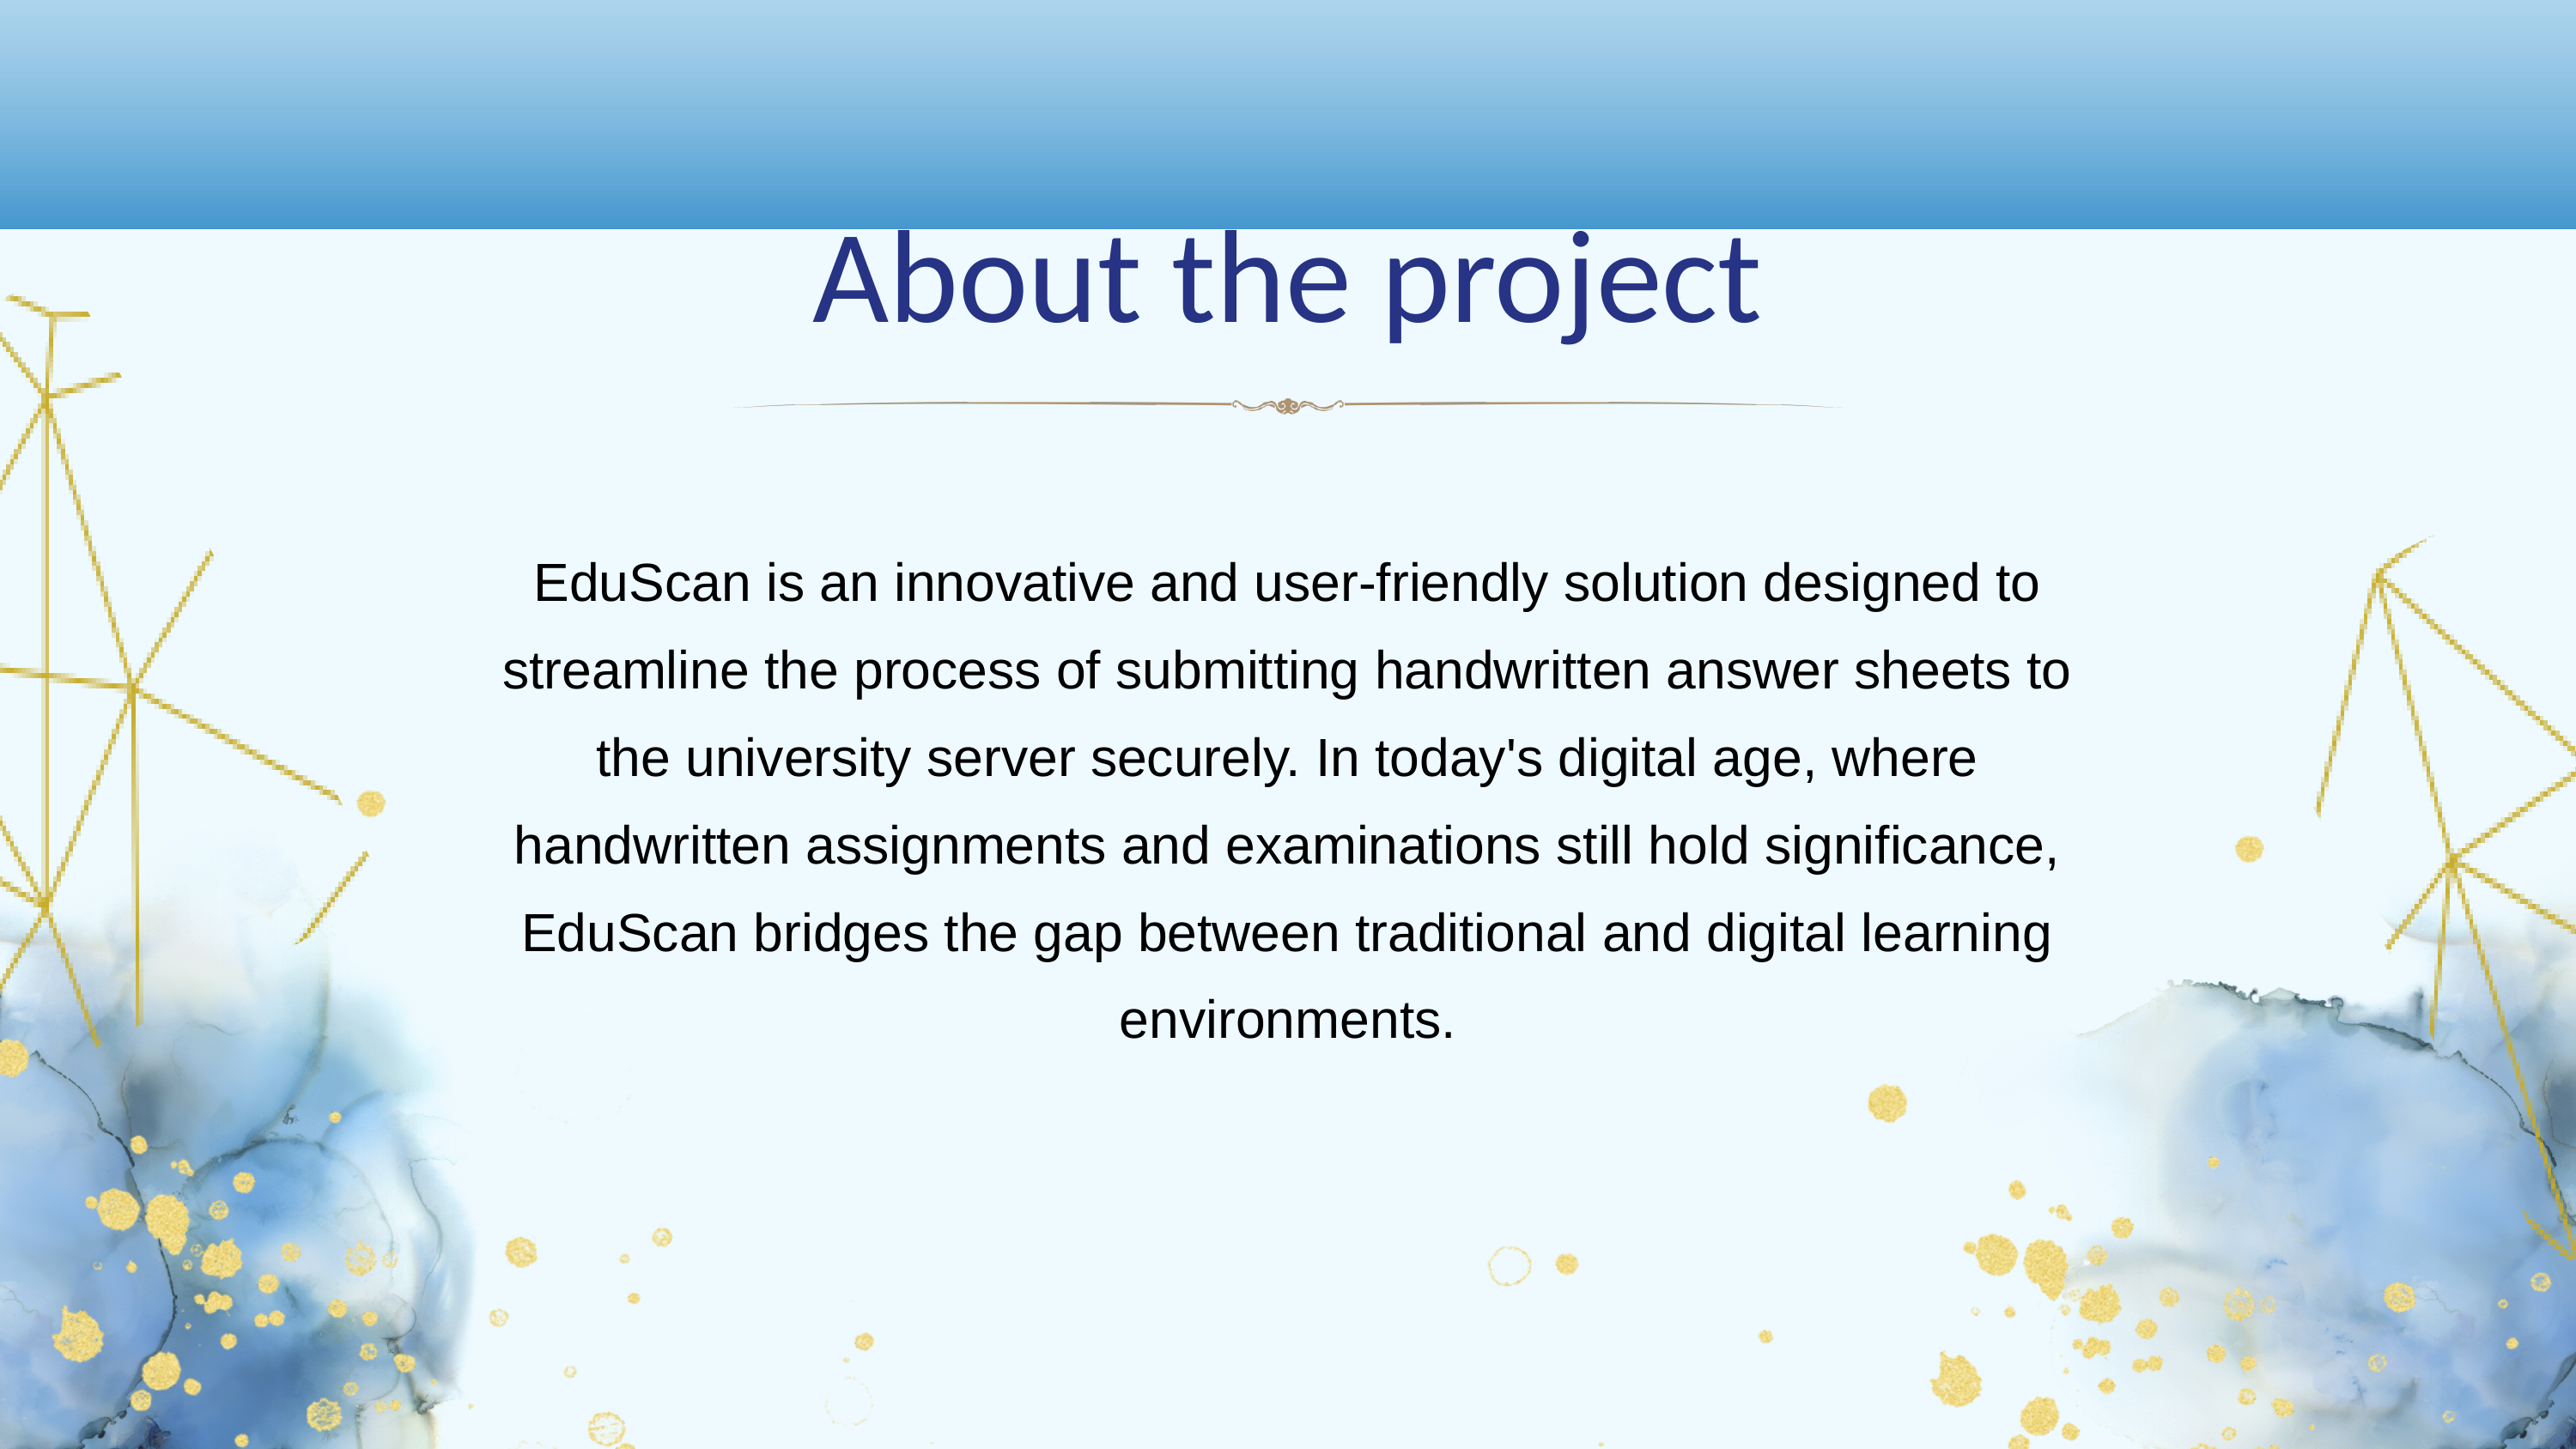

﻿About the project

EduScan is an innovative and user-friendly solution designed to streamline the process of submitting handwritten answer sheets to the university server securely. In today's digital age, where handwritten assignments and examinations still hold significance, EduScan bridges the gap between traditional and digital learning environments.